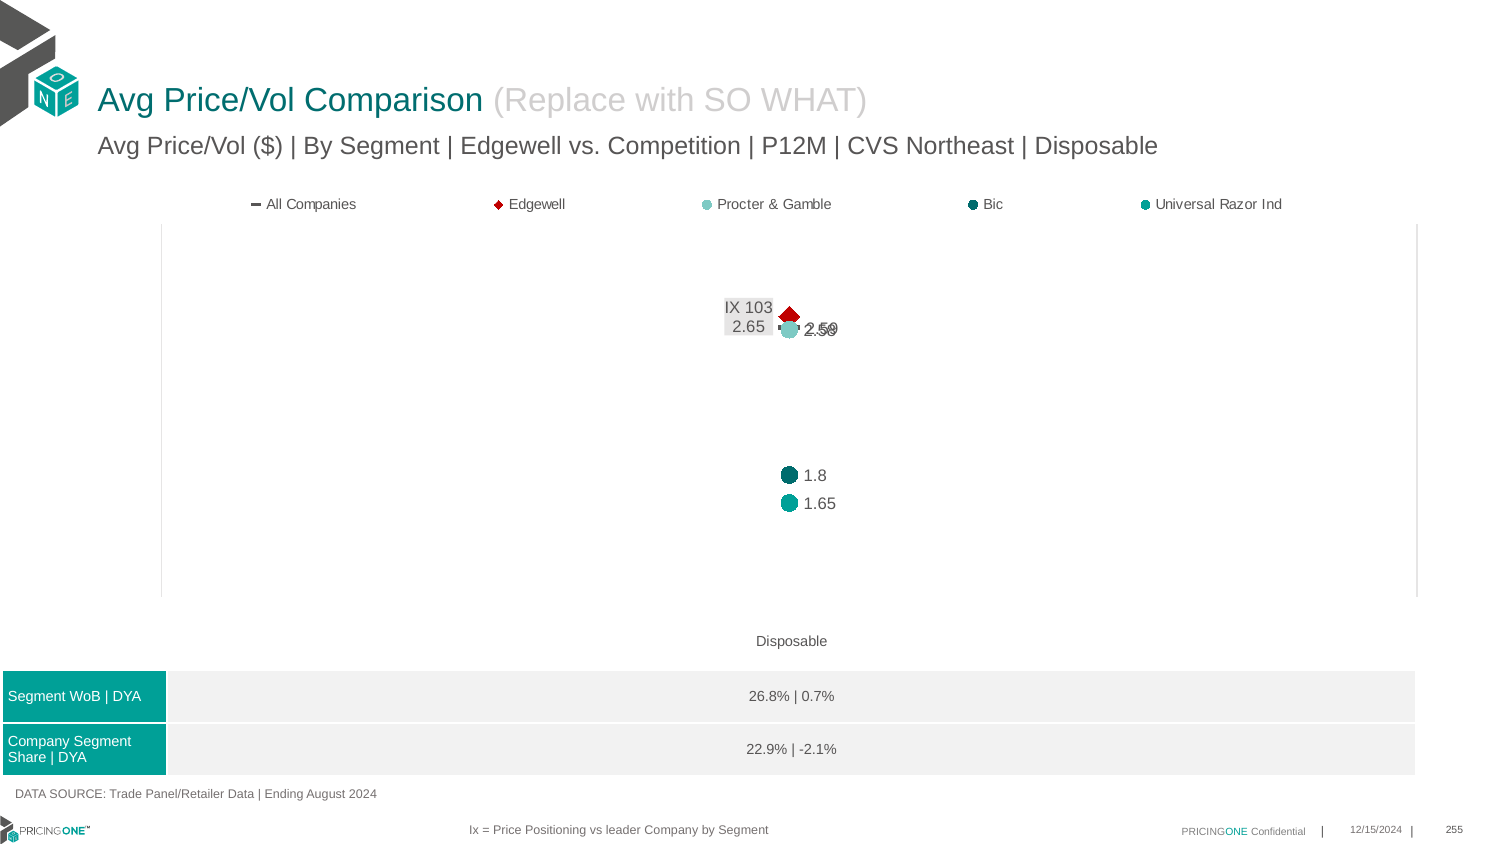

# Avg Price/Vol Comparison (Replace with SO WHAT)
Avg Price/Vol ($) | By Segment | Edgewell vs. Competition | P12M | CVS Northeast | Disposable

### Chart

| Category | All Companies | Edgewell | Procter & Gamble | Bic | Universal Razor Ind |
|---|---|---|---|---|---|
| IX 103 | 2.59 | 2.65 | 2.58 | 1.8 | 1.65 |
|  | Disposable |
| --- | --- |
| Segment WoB | DYA | 26.8% | 0.7% |
| Company Segment Share | DYA | 22.9% | -2.1% |
DATA SOURCE: Trade Panel/Retailer Data | Ending August 2024
Ix = Price Positioning vs leader Company by Segment
12/15/2024
255